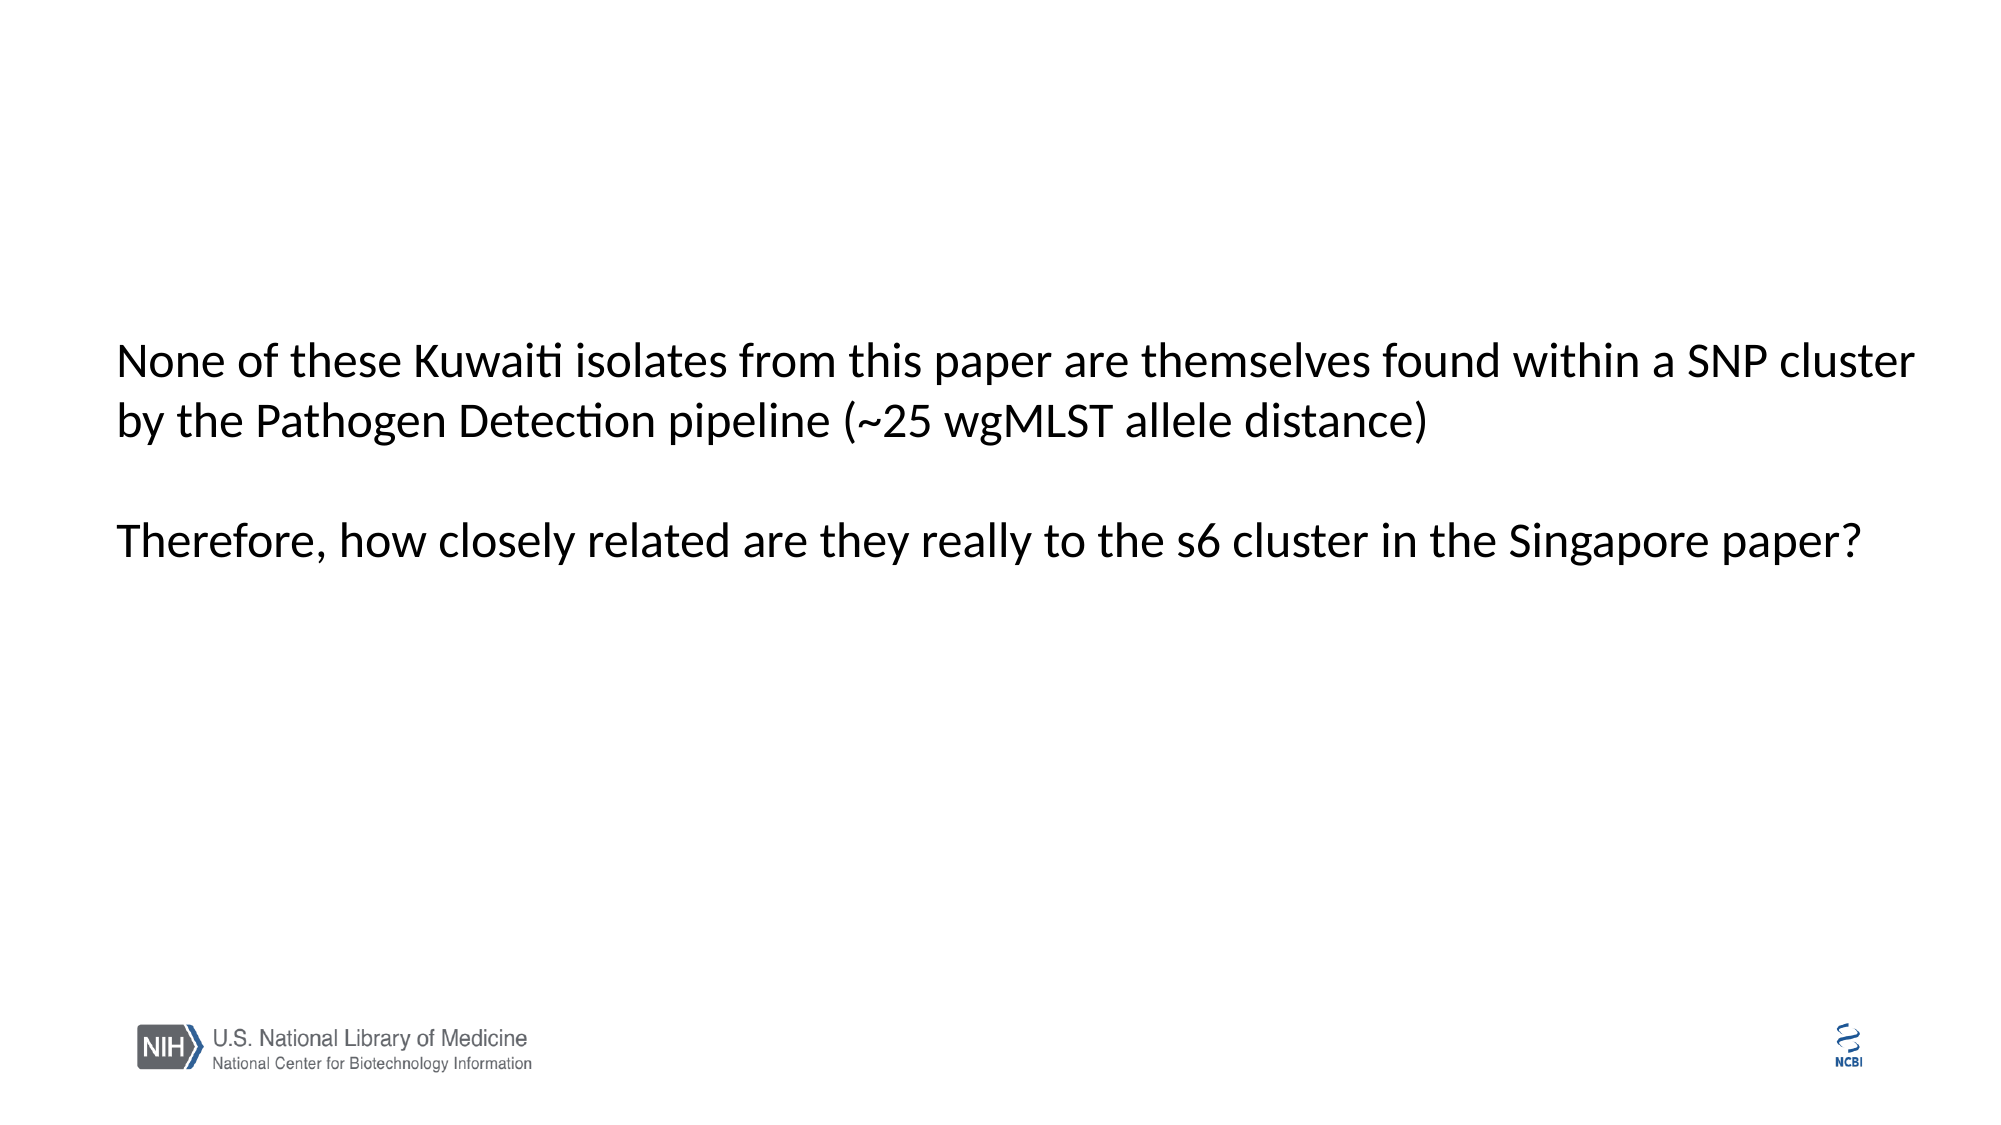

None of these Kuwaiti isolates from this paper are themselves found within a SNP cluster
by the Pathogen Detection pipeline (~25 wgMLST allele distance)

Therefore, how closely related are they really to the s6 cluster in the Singapore paper?